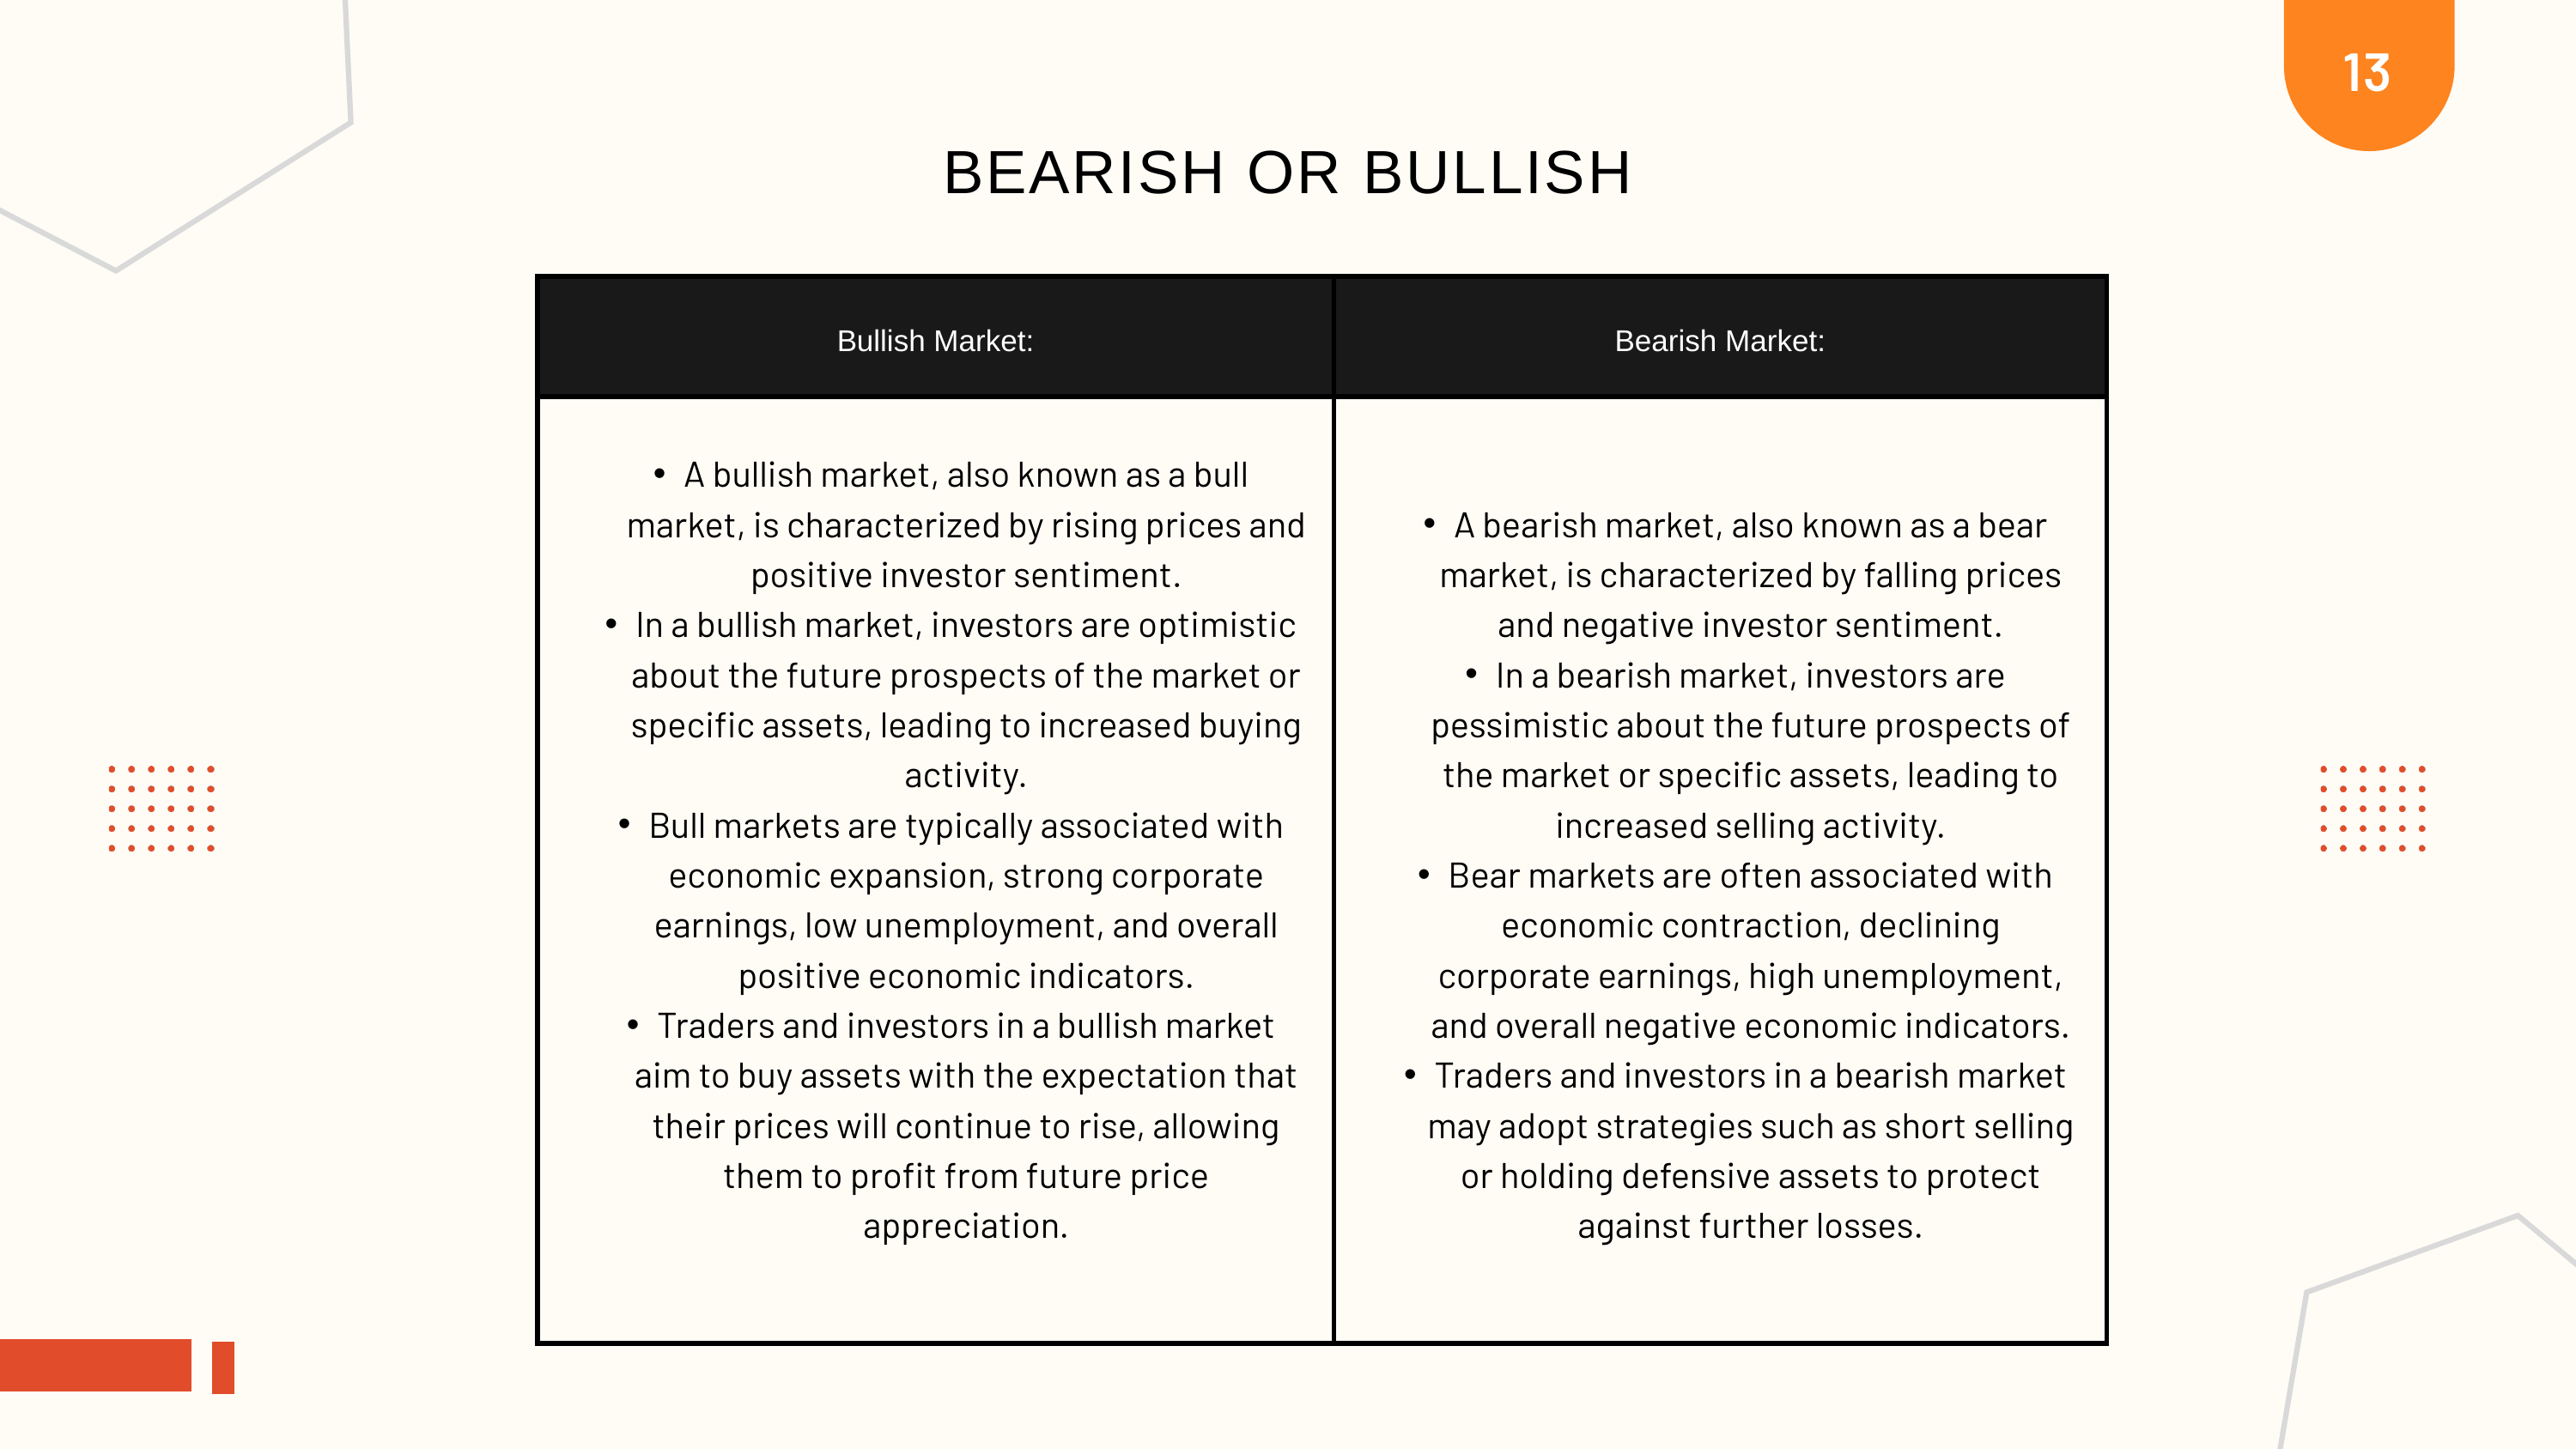

13
BEARISH OR BULLISH
| Bullish Market: | Bearish Market: |
| --- | --- |
| A bullish market, also known as a bull market, is characterized by rising prices and positive investor sentiment. In a bullish market, investors are optimistic about the future prospects of the market or specific assets, leading to increased buying activity. Bull markets are typically associated with economic expansion, strong corporate earnings, low unemployment, and overall positive economic indicators. Traders and investors in a bullish market aim to buy assets with the expectation that their prices will continue to rise, allowing them to profit from future price appreciation. | A bearish market, also known as a bear market, is characterized by falling prices and negative investor sentiment. In a bearish market, investors are pessimistic about the future prospects of the market or specific assets, leading to increased selling activity. Bear markets are often associated with economic contraction, declining corporate earnings, high unemployment, and overall negative economic indicators. Traders and investors in a bearish market may adopt strategies such as short selling or holding defensive assets to protect against further losses. |